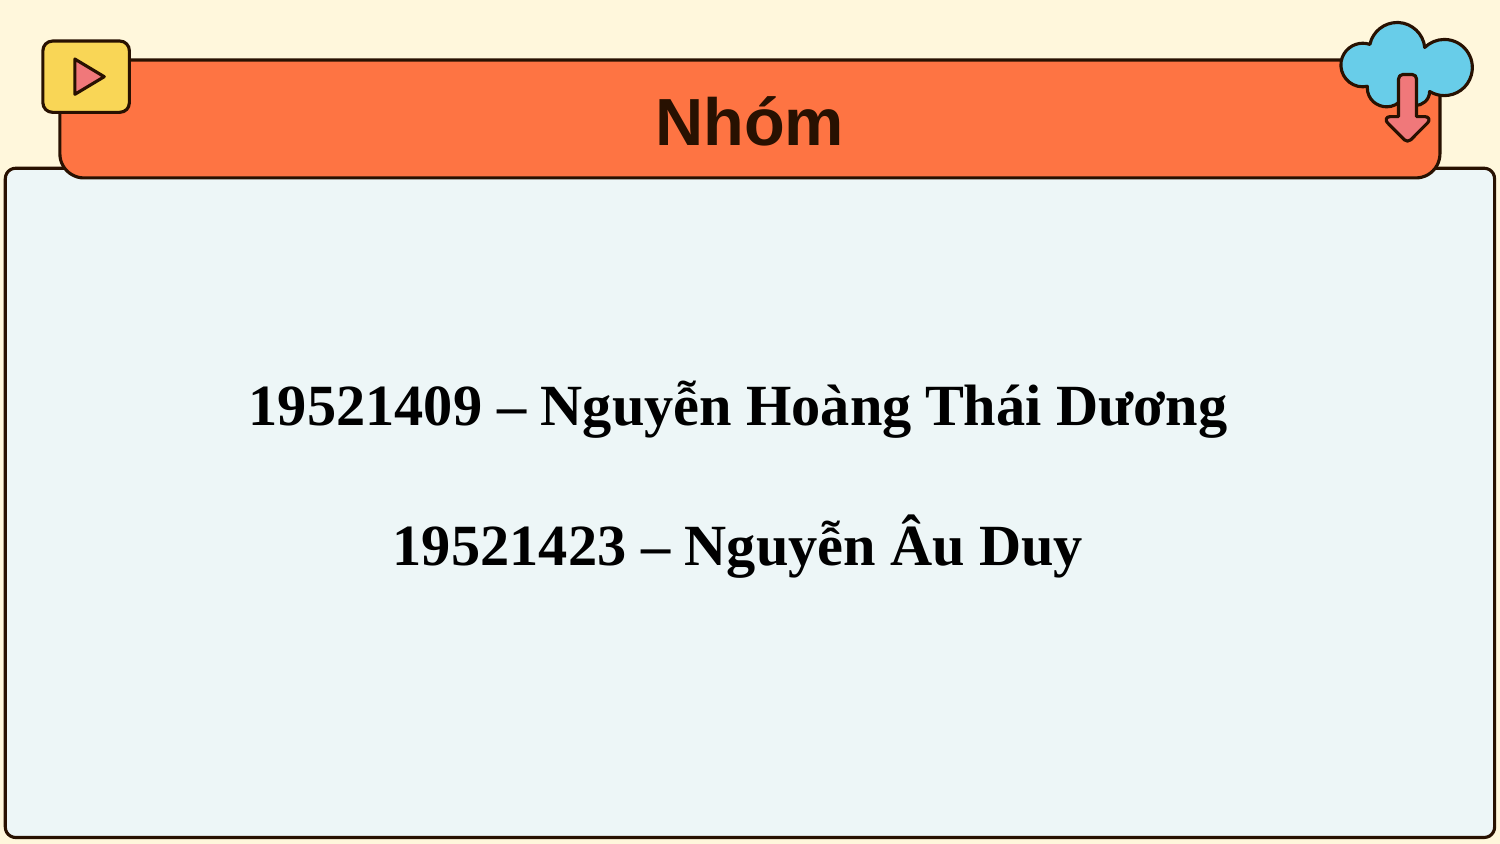

# Nhóm
19521409 – Nguyễn Hoàng Thái Dương

19521423 – Nguyễn Âu Duy